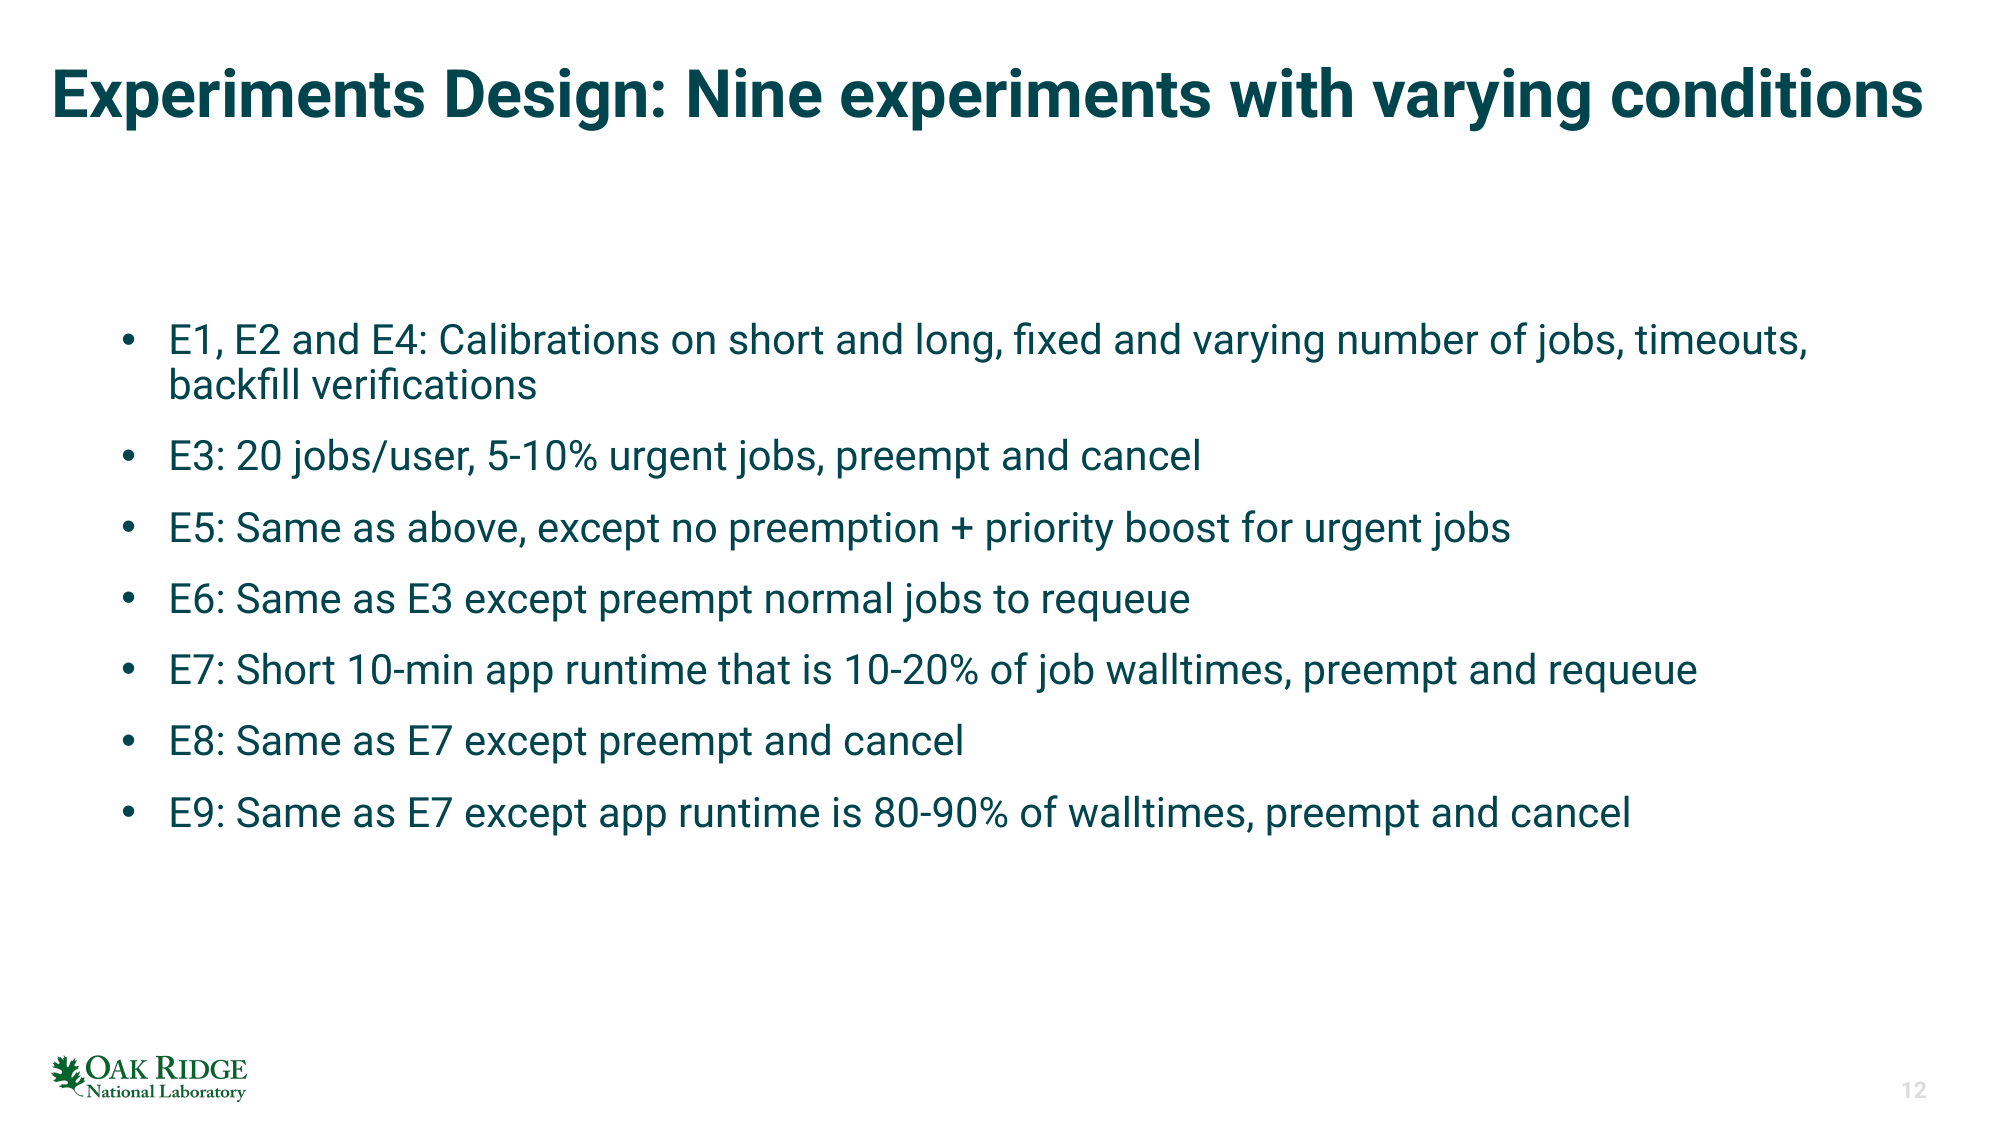

# Experiments Design: Nine experiments with varying conditions
E1, E2 and E4: Calibrations on short and long, fixed and varying number of jobs, timeouts, backfill verifications
E3: 20 jobs/user, 5-10% urgent jobs, preempt and cancel
E5: Same as above, except no preemption + priority boost for urgent jobs
E6: Same as E3 except preempt normal jobs to requeue
E7: Short 10-min app runtime that is 10-20% of job walltimes, preempt and requeue
E8: Same as E7 except preempt and cancel
E9: Same as E7 except app runtime is 80-90% of walltimes, preempt and cancel